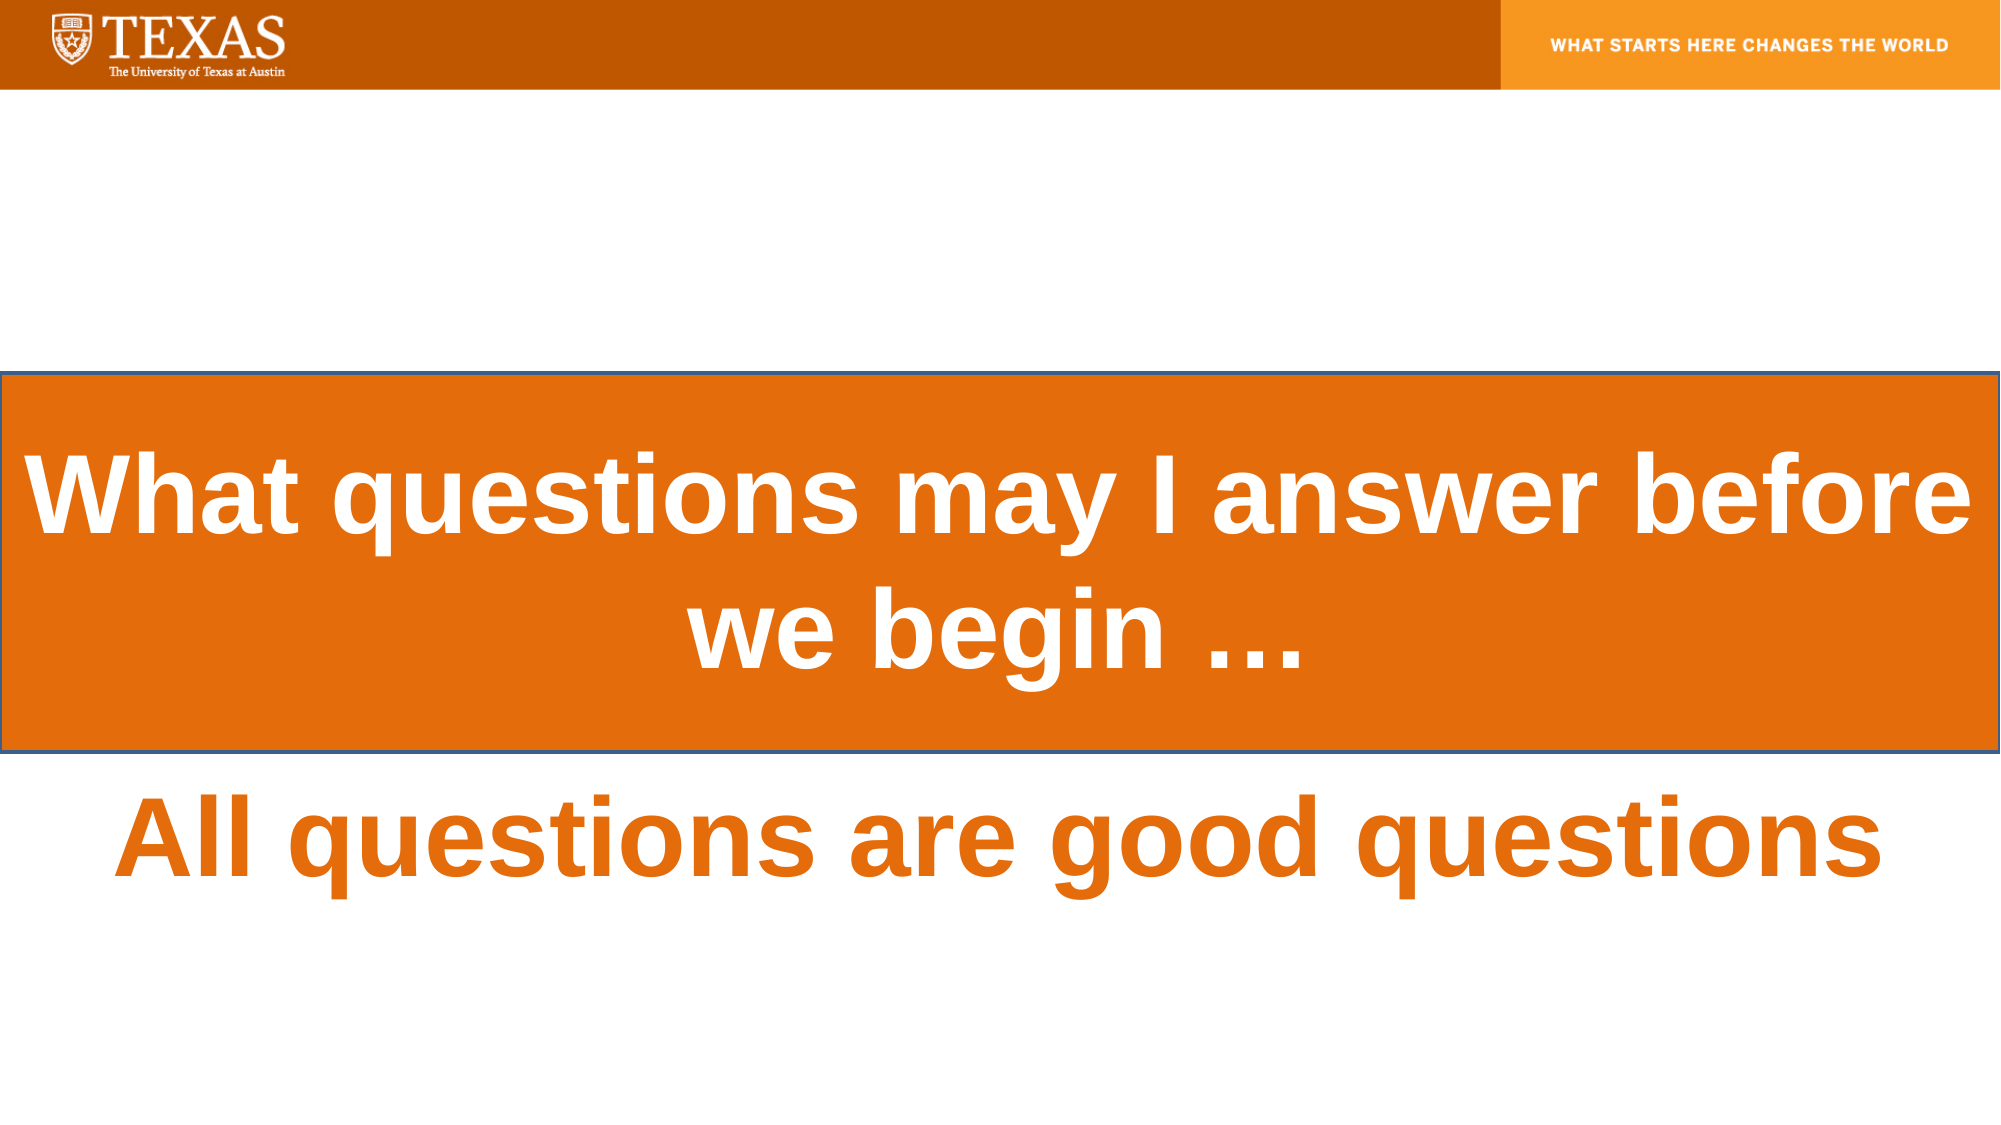

What questions may I answer before we begin …
All questions are good questions